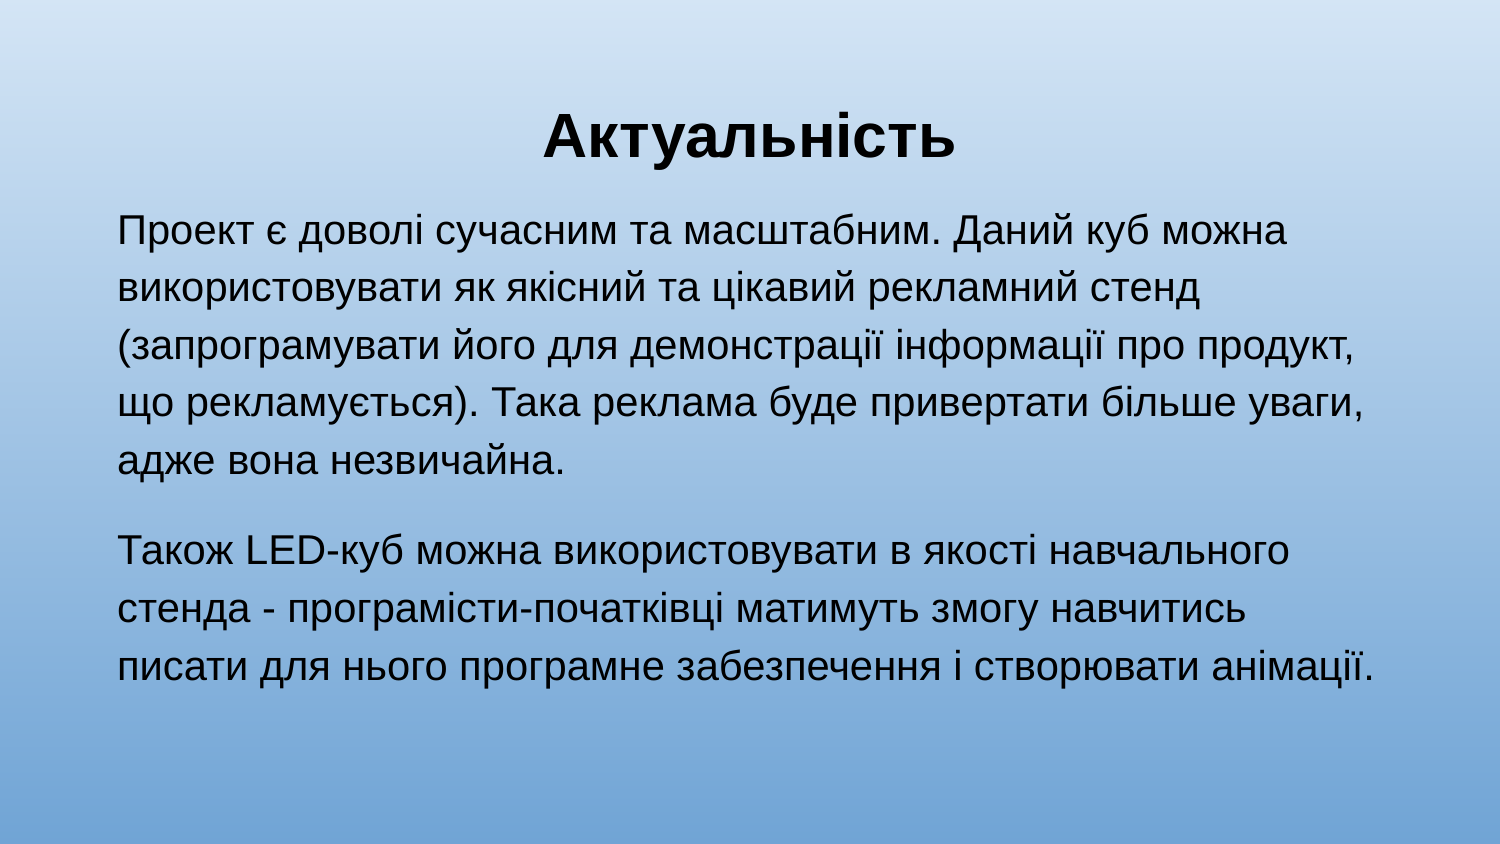

# Актуальність
Проект є доволі сучасним та масштабним. Даний куб можна використовувати як якісний та цікавий рекламний стенд (запрограмувати його для демонстрації інформації про продукт, що рекламується). Така реклама буде привертати більше уваги, адже вона незвичайна.
Також LED-куб можна використовувати в якості навчального стенда - програмісти-початківці матимуть змогу навчитись писати для нього програмне забезпечення і створювати анімації.